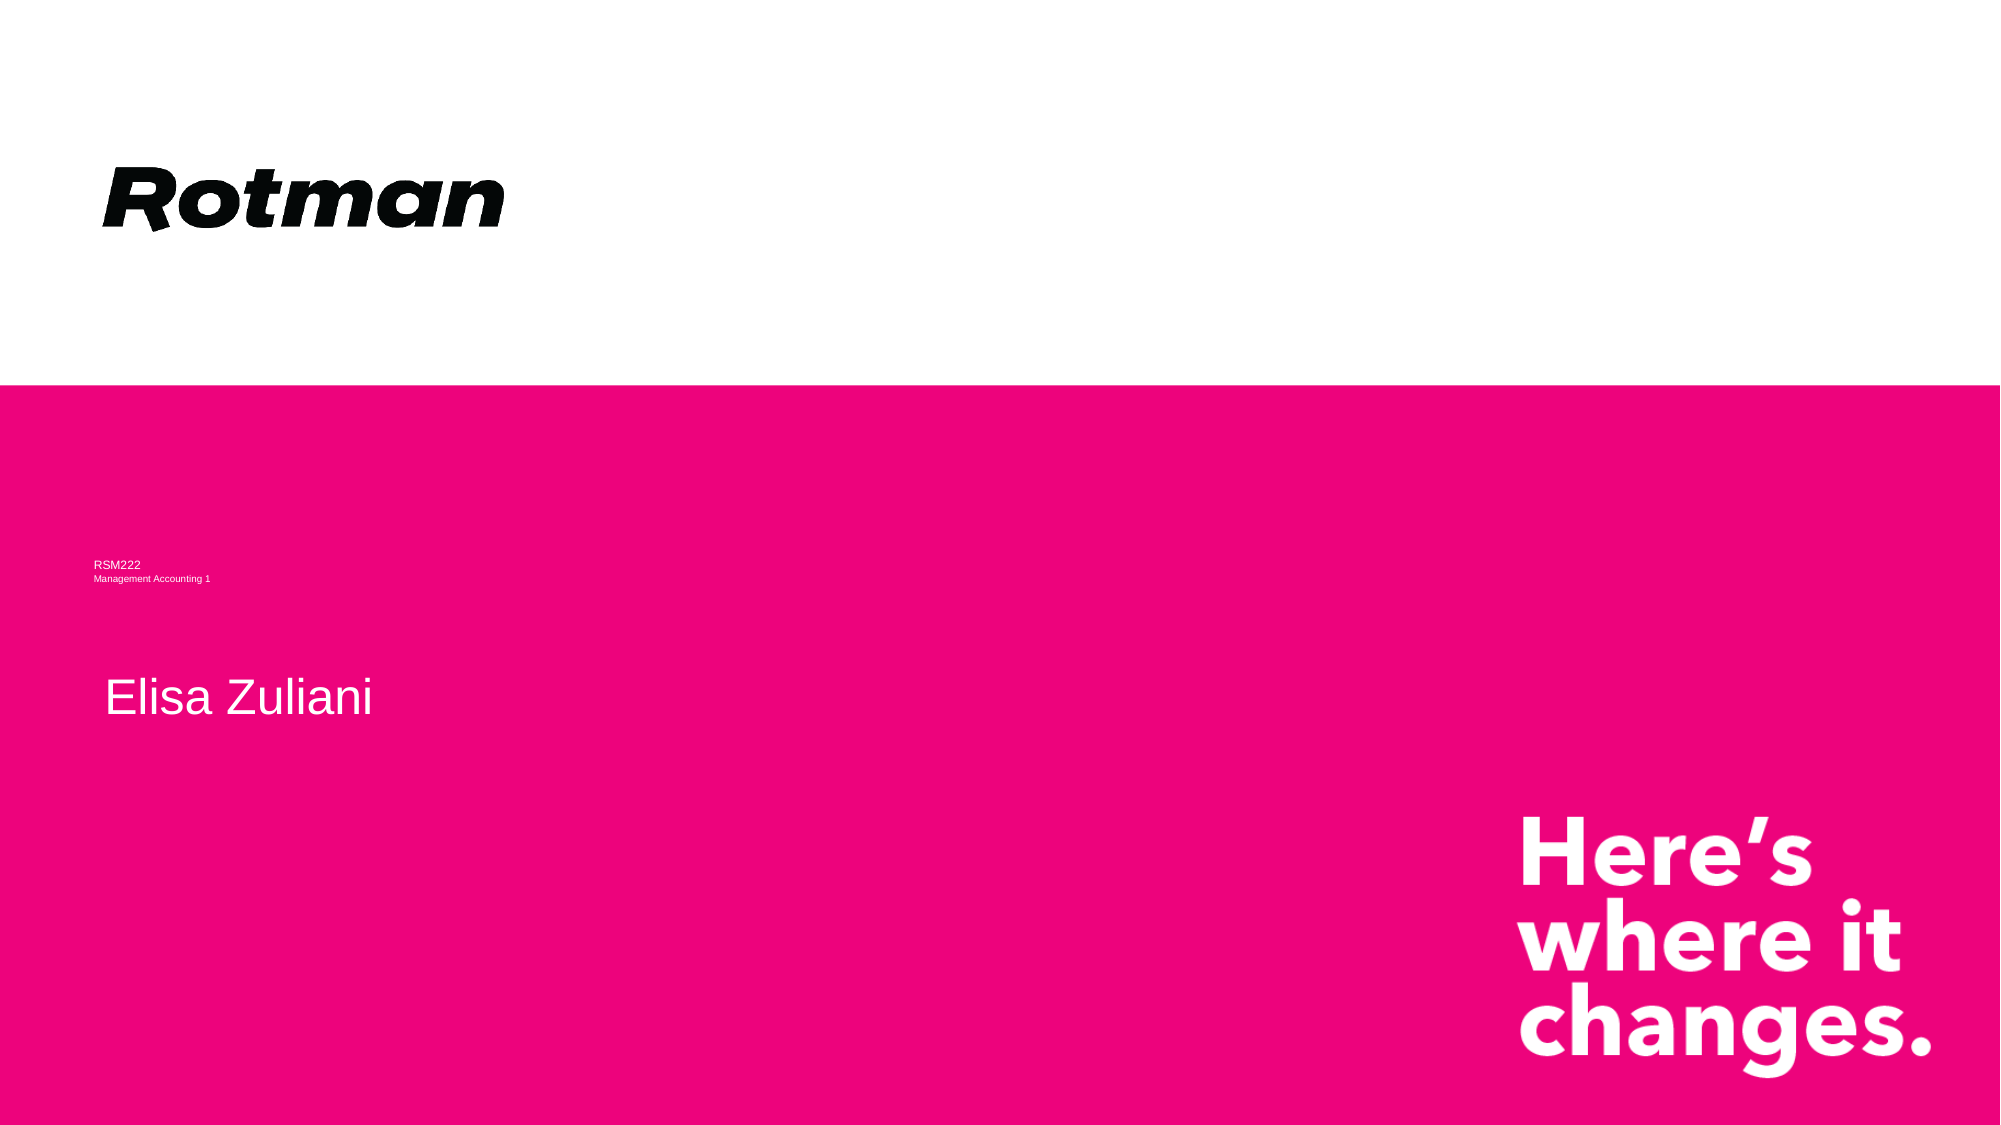

# RSM222 Management Accounting 1
Elisa Zuliani